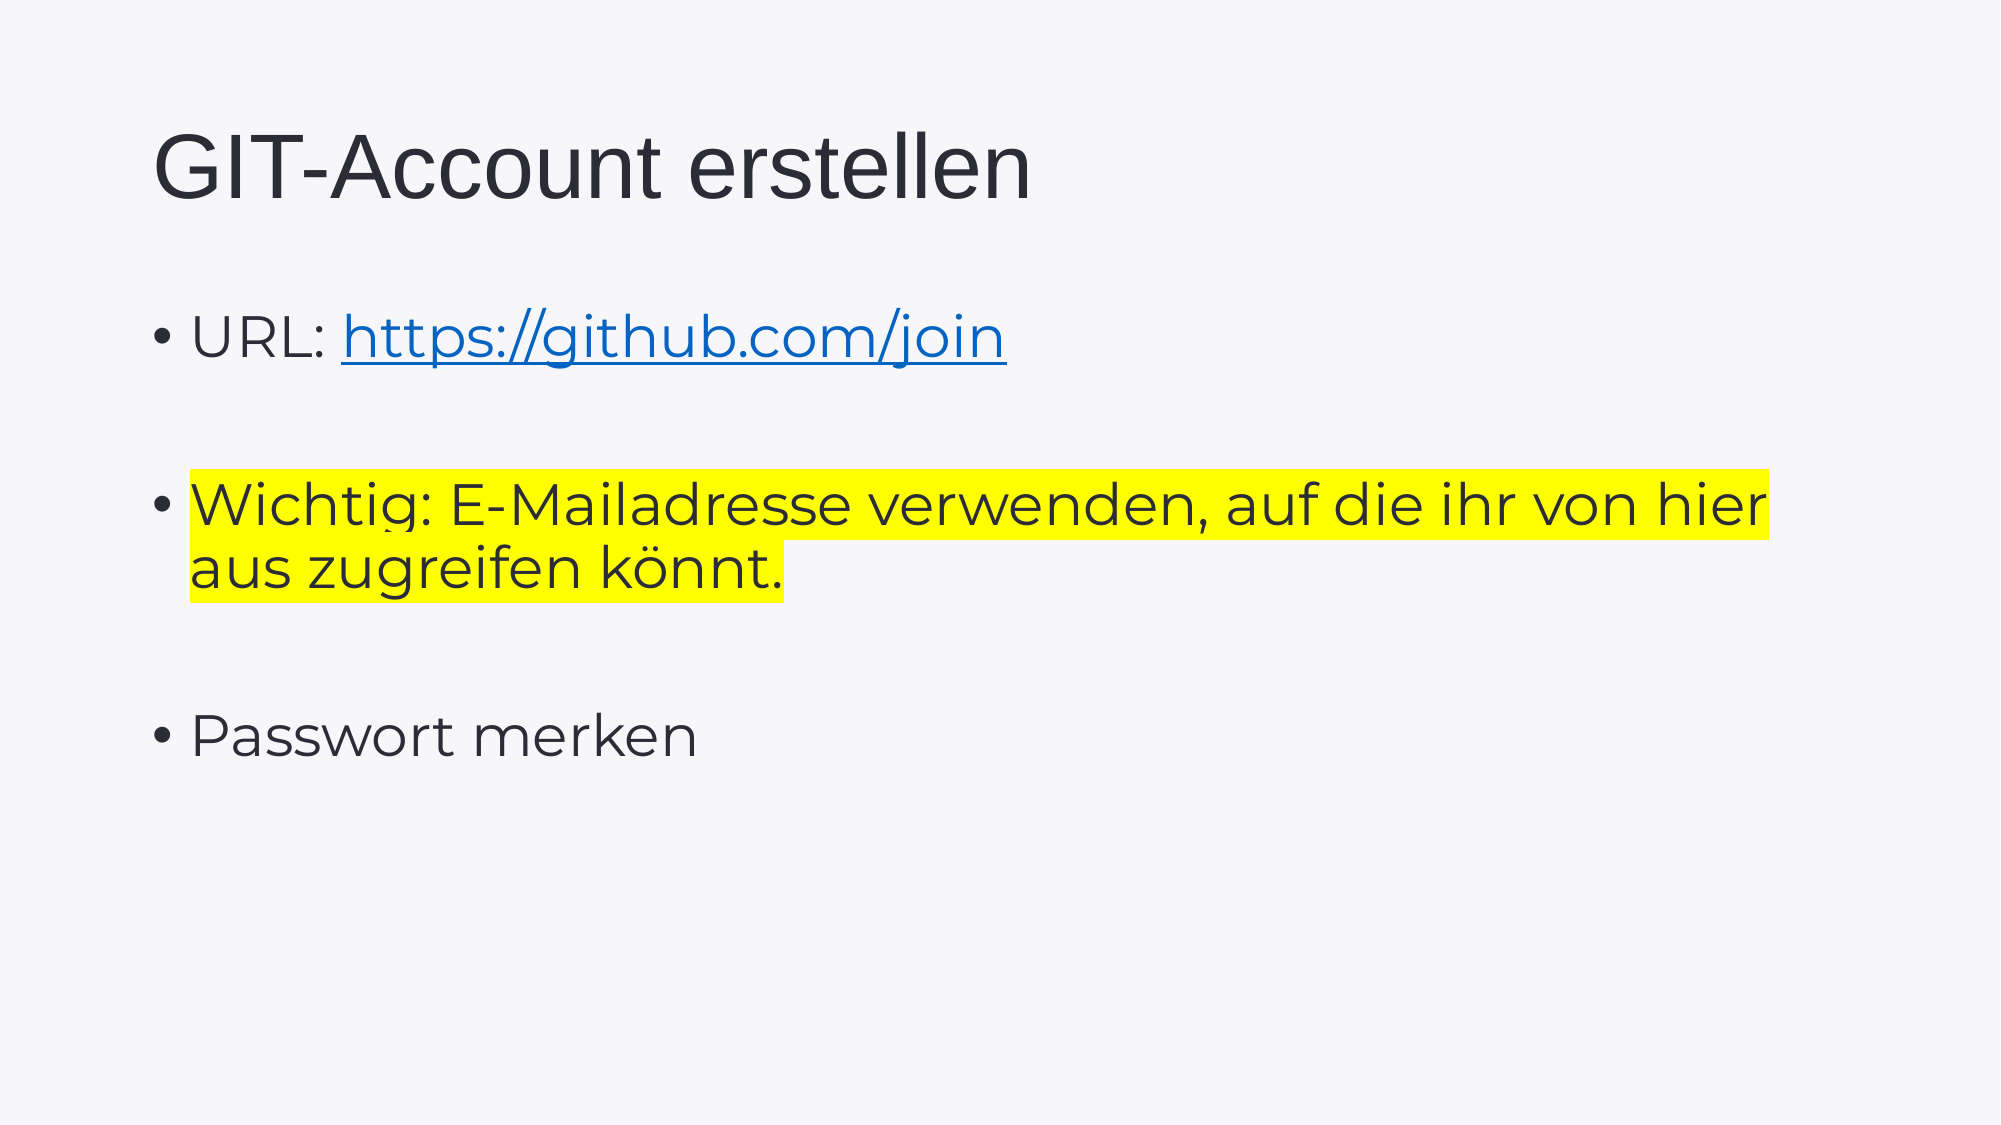

# GIT-Account erstellen
URL: https://github.com/join

Wichtig: E-Mailadresse verwenden, auf die ihr von hier aus zugreifen könnt.

Passwort merken